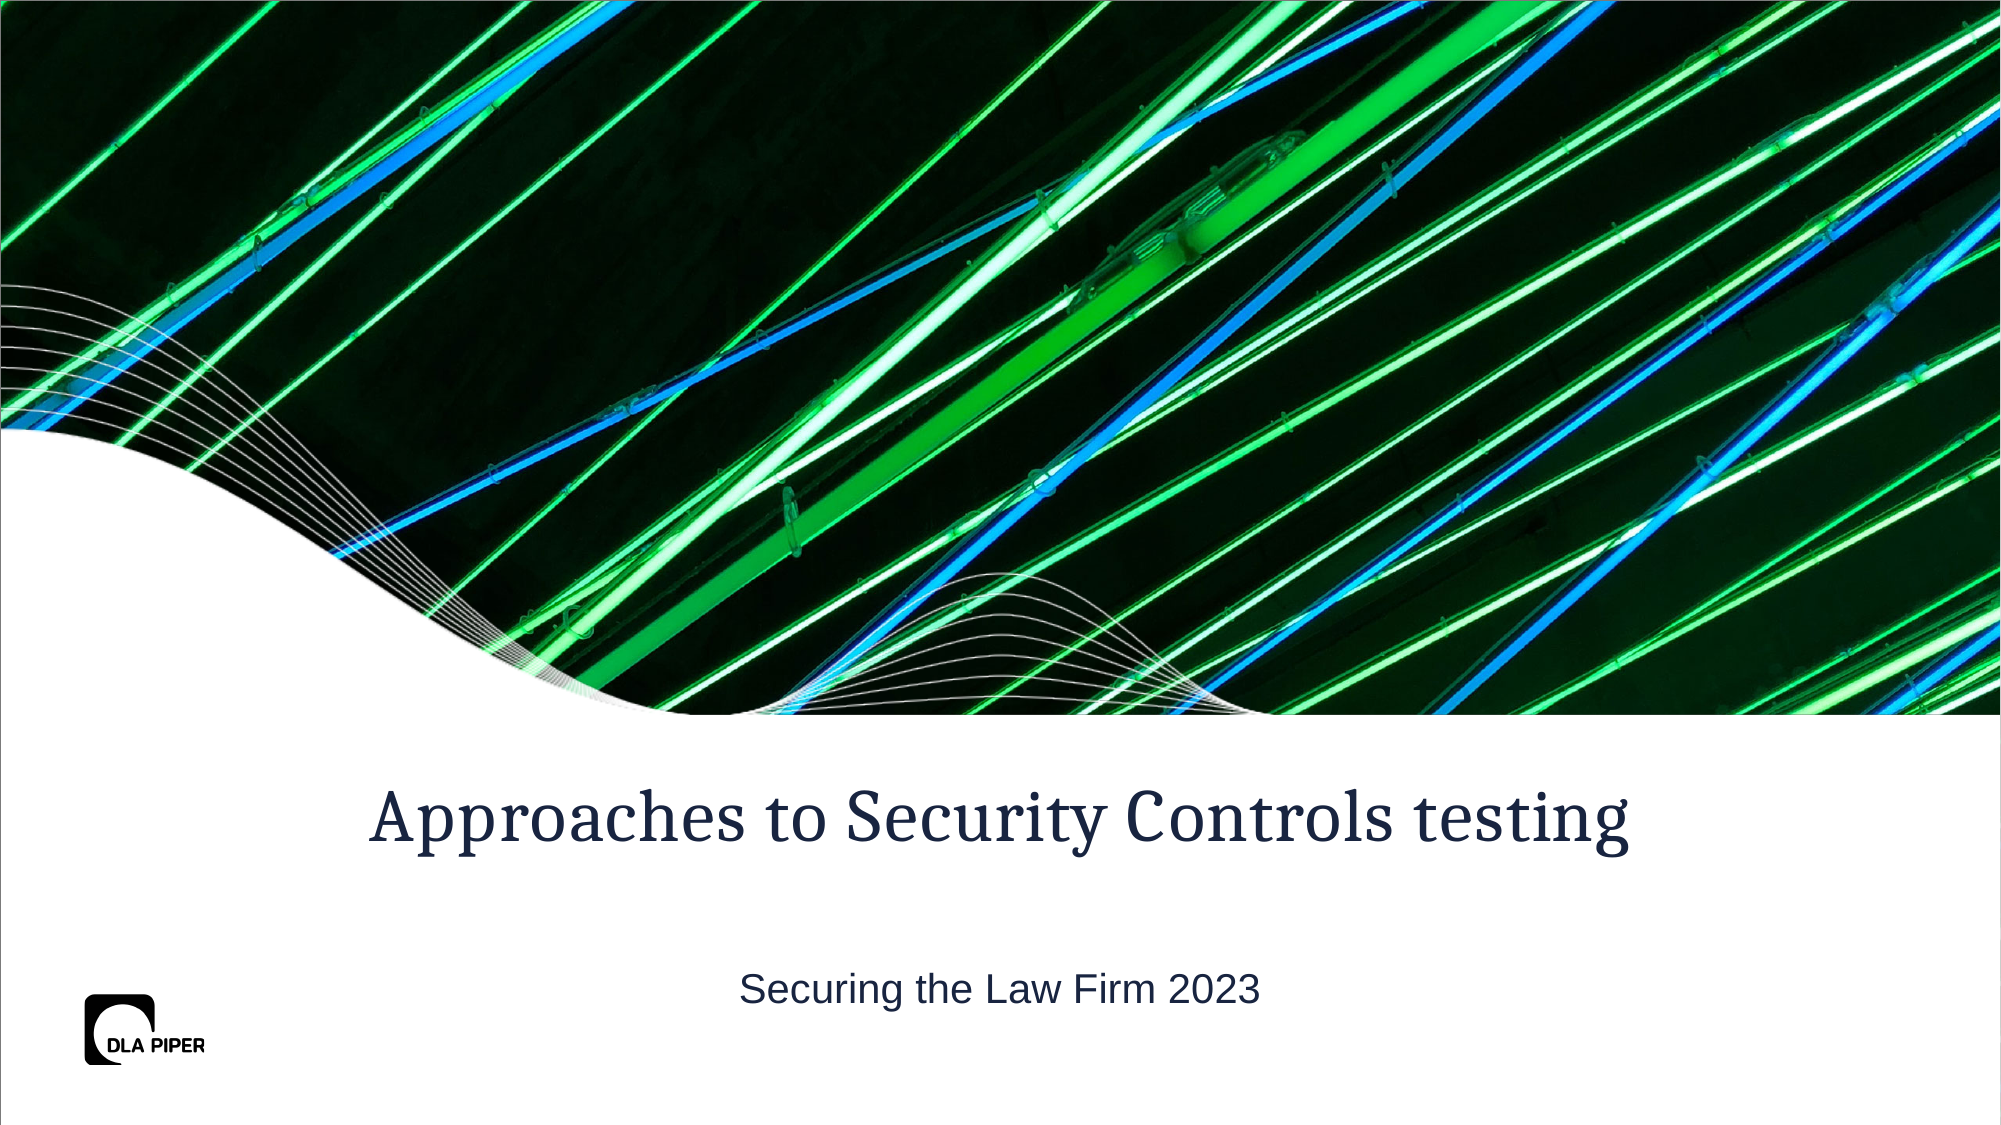

# Approaches to Security Controls testing
Securing the Law Firm 2023